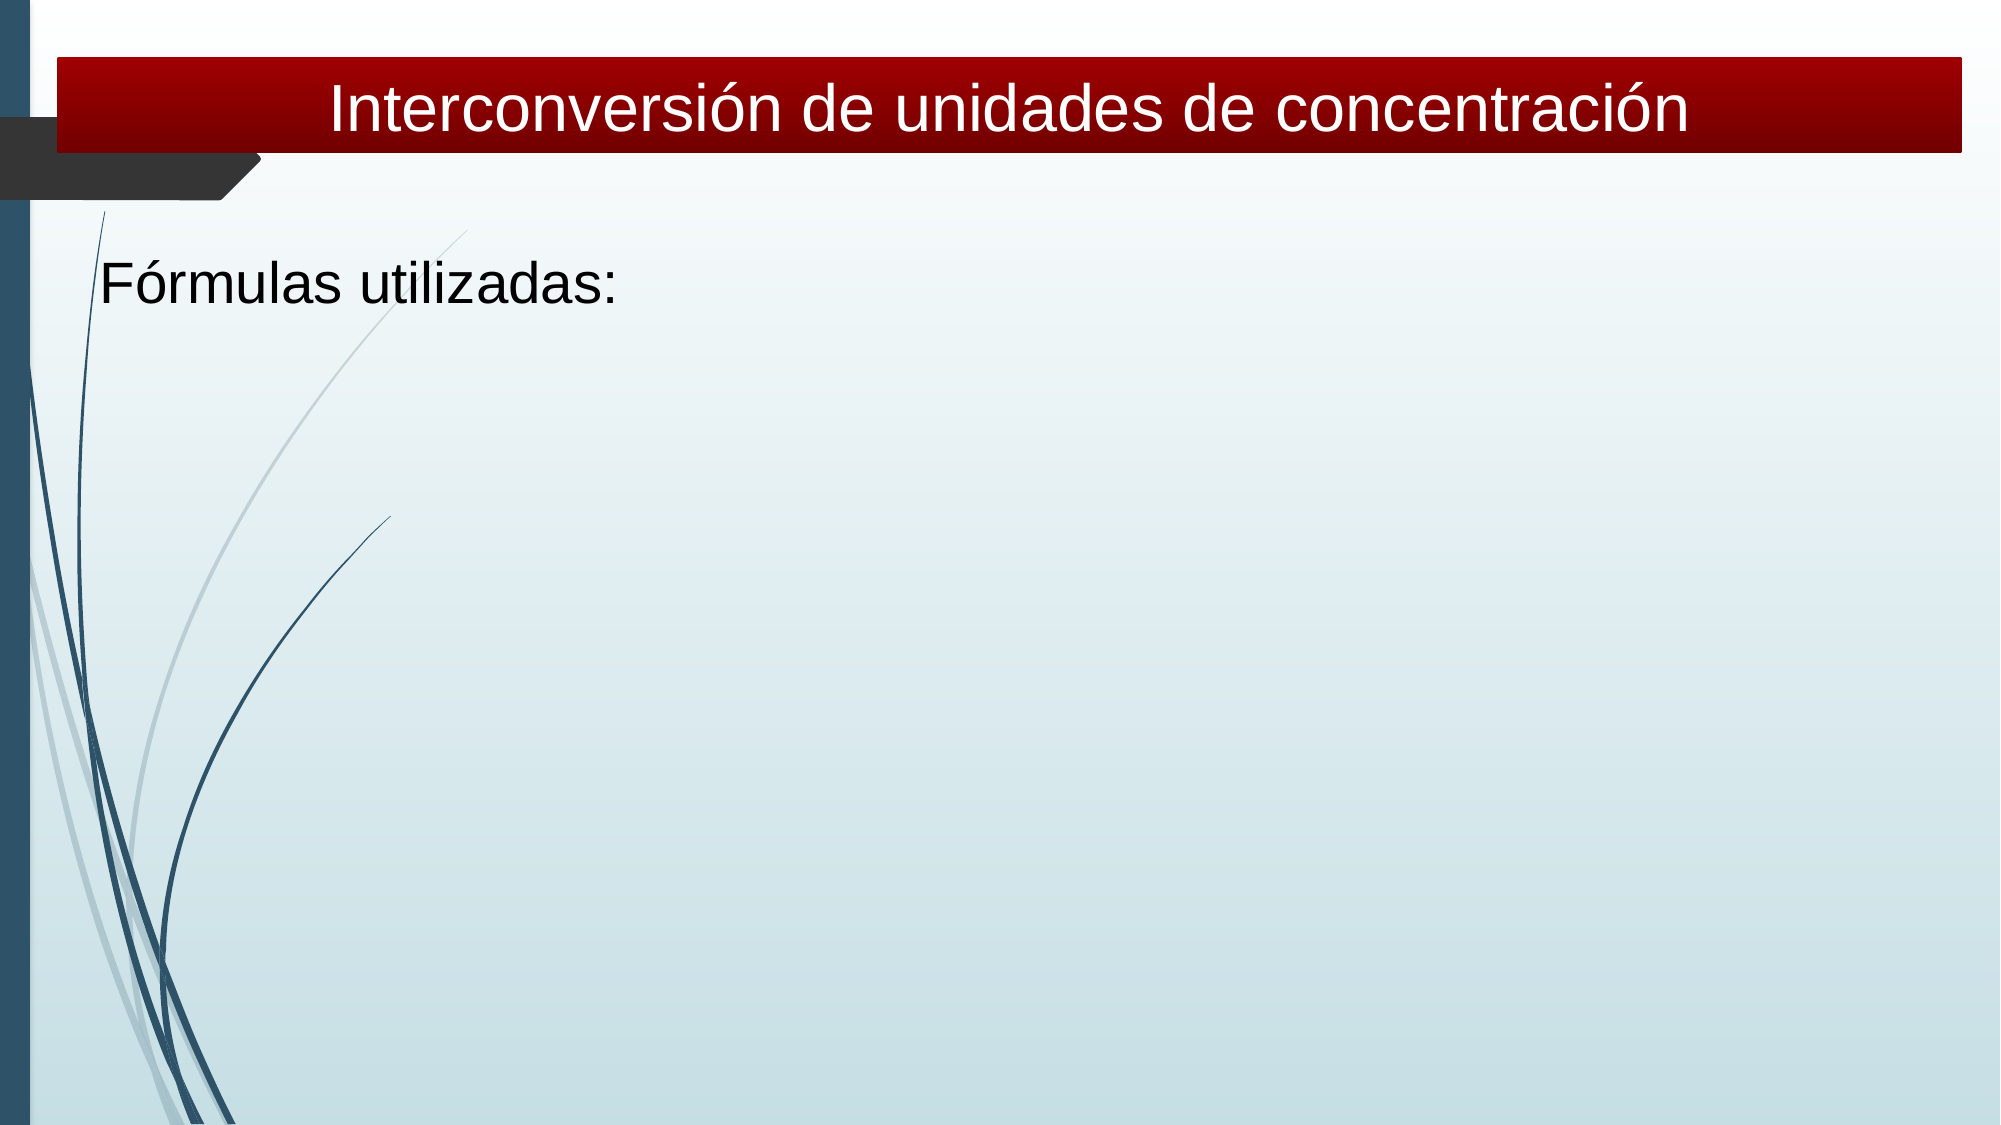

Interconversión de unidades de concentración
Fórmulas utilizadas: